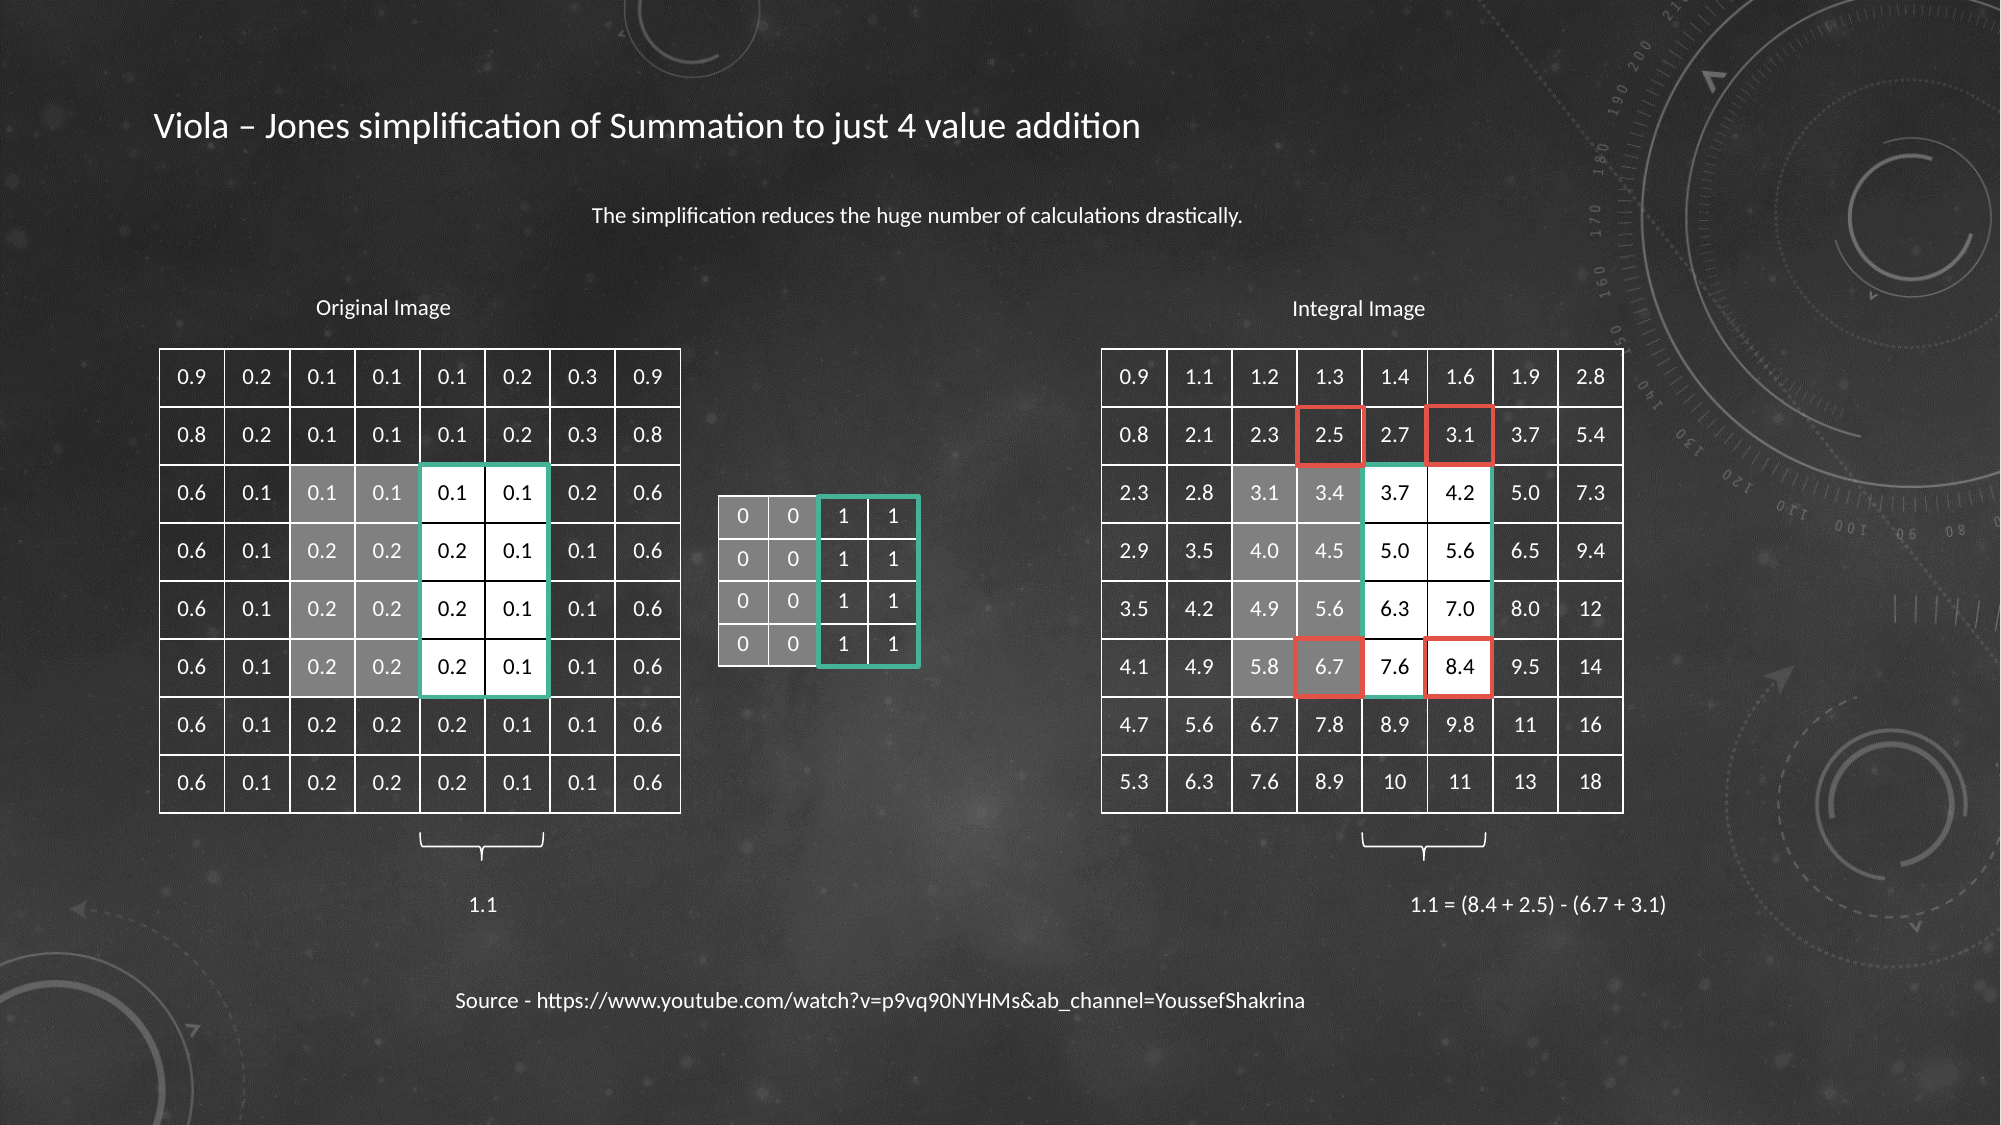

Viola – Jones simplification of Summation to just 4 value addition
The simplification reduces the huge number of calculations drastically.
Original Image
Integral Image
| 0.9 | 0.2 | 0.1 | 0.1 | 0.1 | 0.2 | 0.3 | 0.9 |
| --- | --- | --- | --- | --- | --- | --- | --- |
| 0.8 | 0.2 | 0.1 | 0.1 | 0.1 | 0.2 | 0.3 | 0.8 |
| 0.6 | 0.1 | 0.1 | 0.1 | 0.1 | 0.1 | 0.2 | 0.6 |
| 0.6 | 0.1 | 0.2 | 0.2 | 0.2 | 0.1 | 0.1 | 0.6 |
| 0.6 | 0.1 | 0.2 | 0.2 | 0.2 | 0.1 | 0.1 | 0.6 |
| 0.6 | 0.1 | 0.2 | 0.2 | 0.2 | 0.1 | 0.1 | 0.6 |
| 0.6 | 0.1 | 0.2 | 0.2 | 0.2 | 0.1 | 0.1 | 0.6 |
| 0.6 | 0.1 | 0.2 | 0.2 | 0.2 | 0.1 | 0.1 | 0.6 |
| 0.9 | 1.1 | 1.2 | 1.3 | 1.4 | 1.6 | 1.9 | 2.8 |
| --- | --- | --- | --- | --- | --- | --- | --- |
| 0.8 | 2.1 | 2.3 | 2.5 | 2.7 | 3.1 | 3.7 | 5.4 |
| 2.3 | 2.8 | 3.1 | 3.4 | 3.7 | 4.2 | 5.0 | 7.3 |
| 2.9 | 3.5 | 4.0 | 4.5 | 5.0 | 5.6 | 6.5 | 9.4 |
| 3.5 | 4.2 | 4.9 | 5.6 | 6.3 | 7.0 | 8.0 | 12 |
| 4.1 | 4.9 | 5.8 | 6.7 | 7.6 | 8.4 | 9.5 | 14 |
| 4.7 | 5.6 | 6.7 | 7.8 | 8.9 | 9.8 | 11 | 16 |
| 5.3 | 6.3 | 7.6 | 8.9 | 10 | 11 | 13 | 18 |

| 0 | 0 | 1 | 1 |
| --- | --- | --- | --- |
| 0 | 0 | 1 | 1 |
| 0 | 0 | 1 | 1 |
| 0 | 0 | 1 | 1 |

1.1
1.1 = (8.4 + 2.5) - (6.7 + 3.1)
Source - https://www.youtube.com/watch?v=p9vq90NYHMs&ab_channel=YoussefShakrina